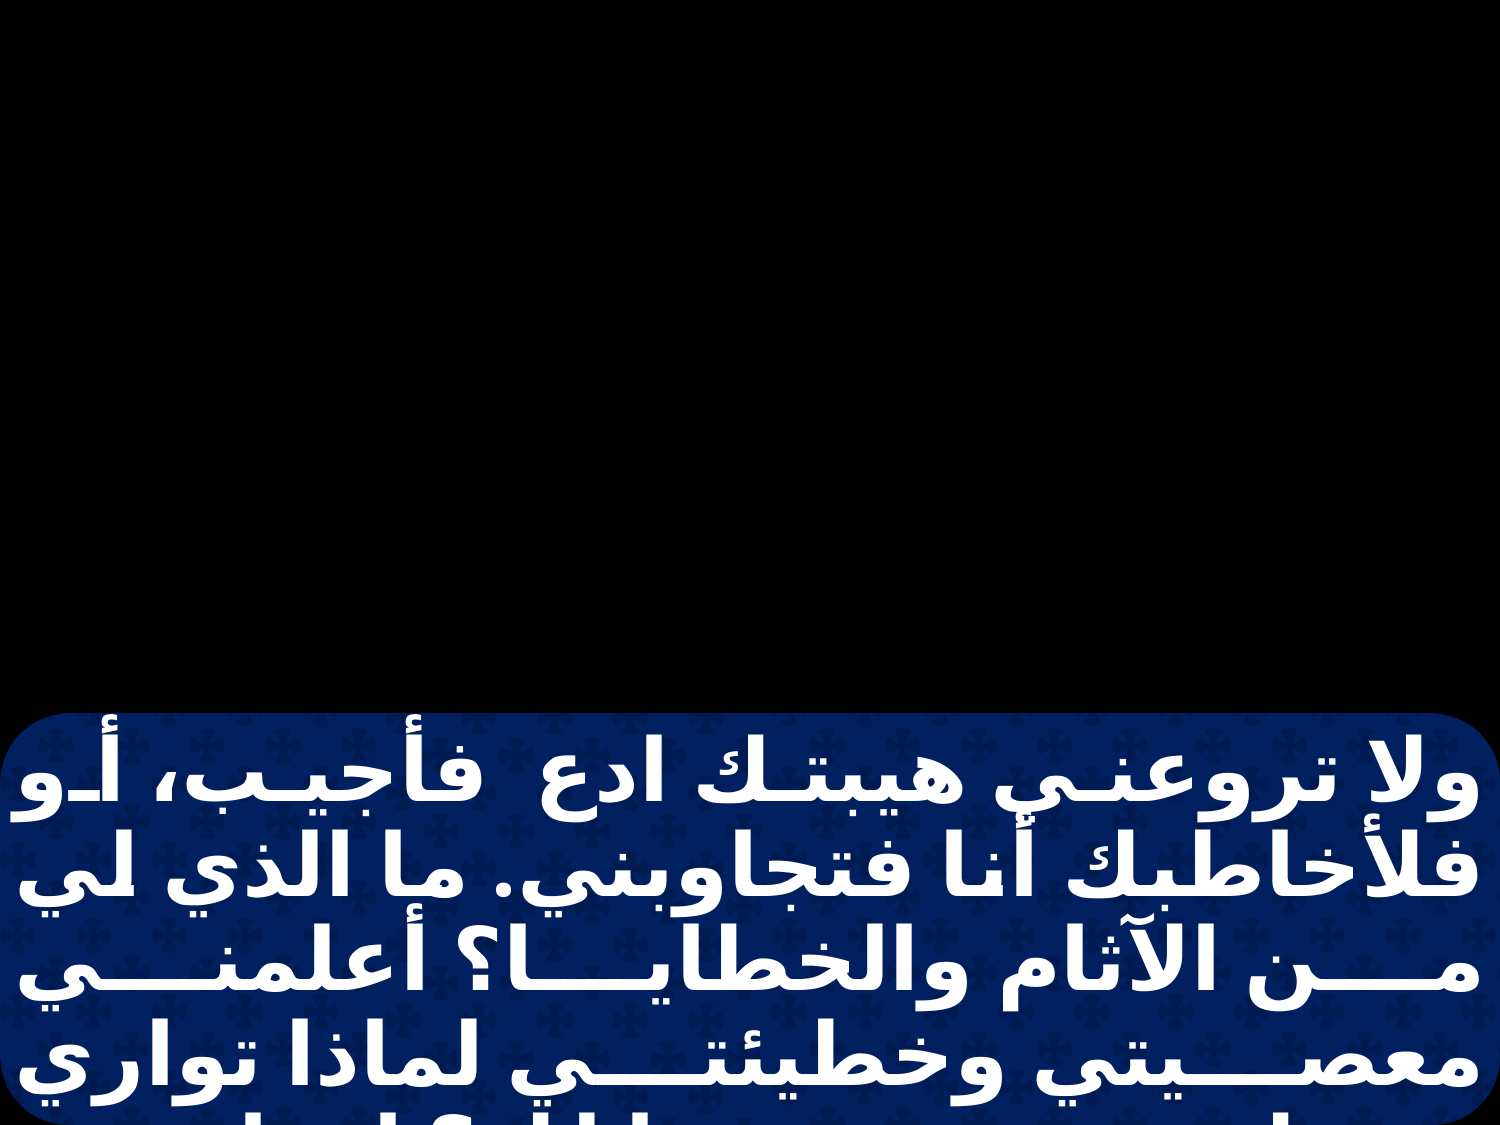

ولا تروعني هيبتك ادع  فأجيب، أو فلأخاطبك أنا فتجاوبني. ما الذي لي من الآثام والخطايا؟ أعلمني معصيتي وخطيئتي لماذا تواري وجهك، وتعدني عدوا لك؟ إنما تروع ورقة منثورة، وترهق عصافة يابسة.